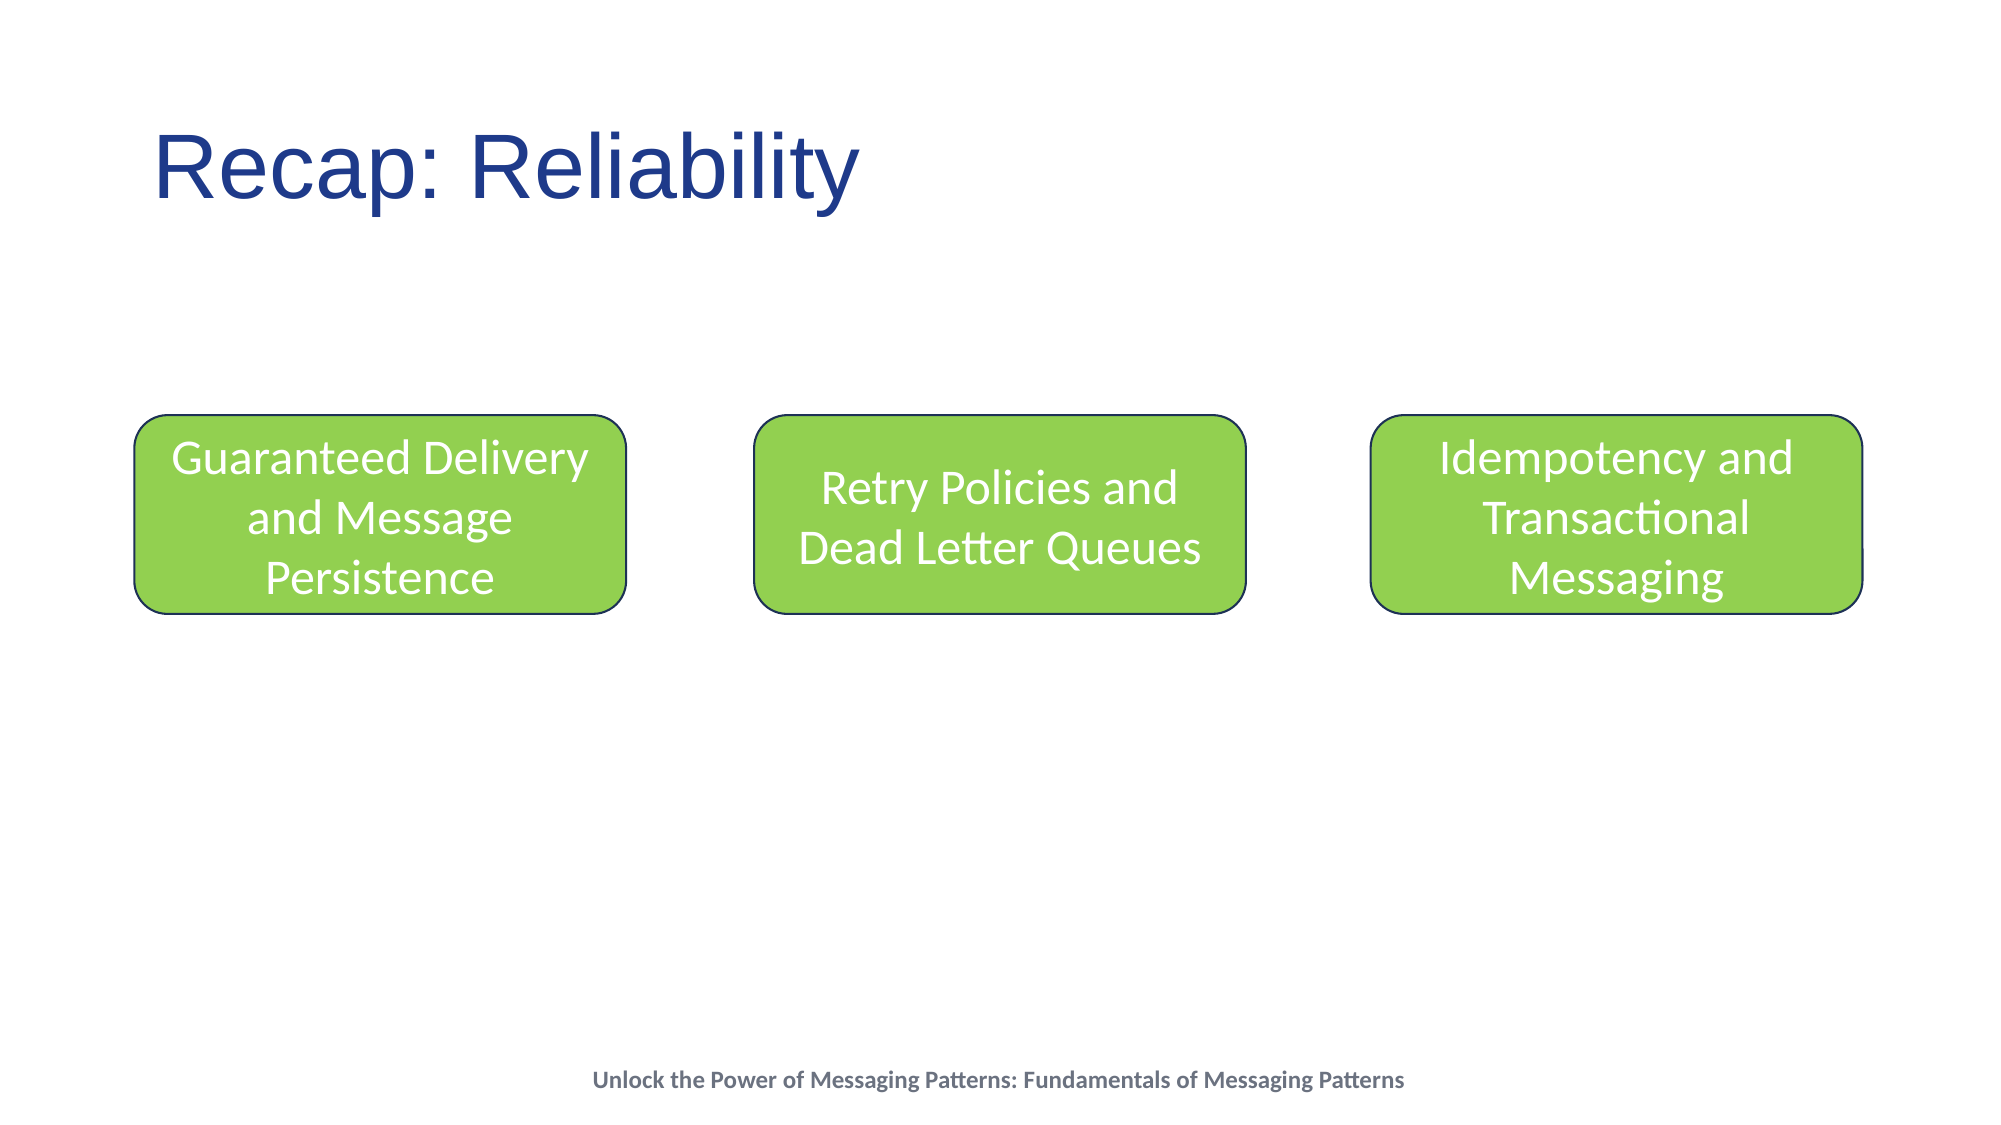

# Recap: Reliability
Guaranteed Delivery and Message Persistence
Retry Policies and Dead Letter Queues
Idempotency and Transactional Messaging